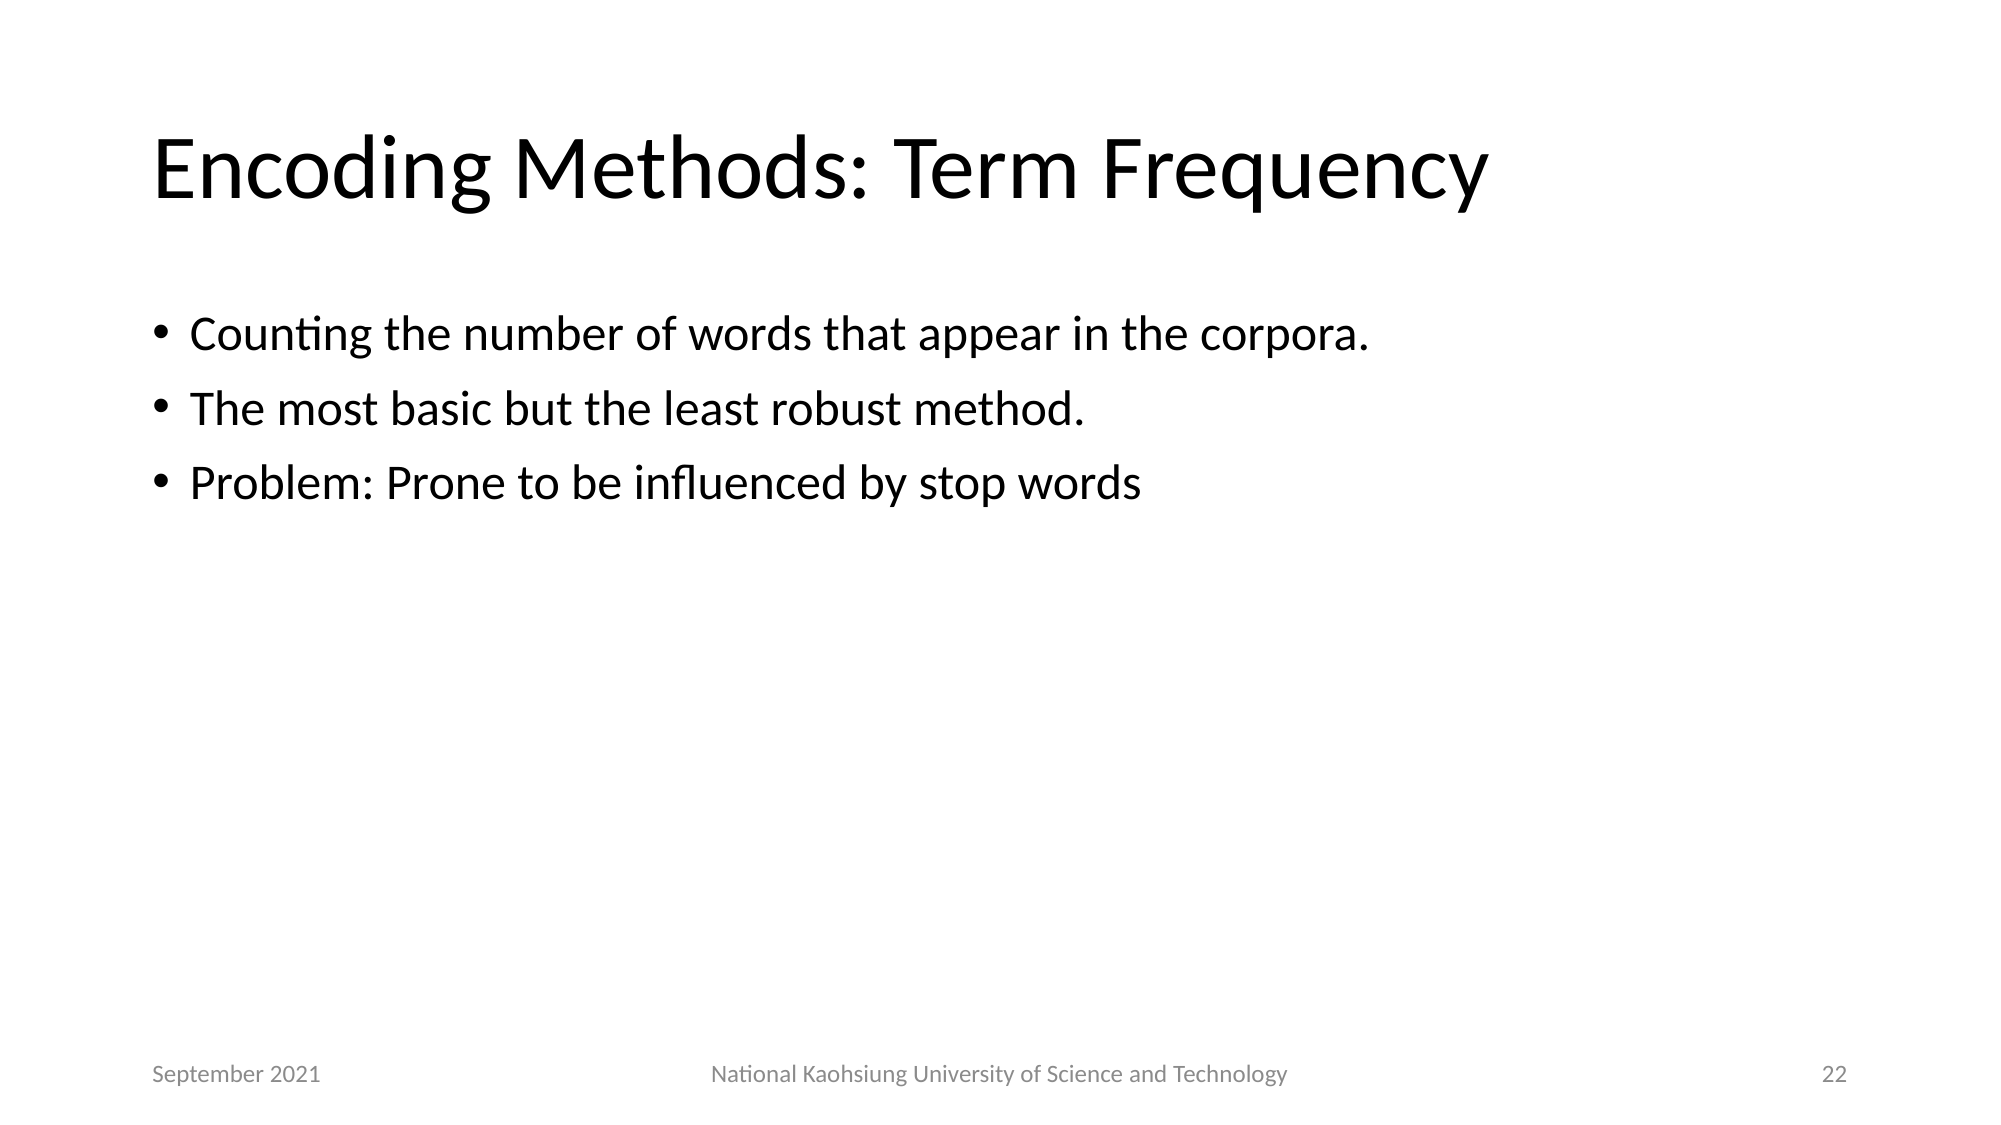

# Encoding Methods: Term Frequency
Counting the number of words that appear in the corpora.
The most basic but the least robust method.
Problem: Prone to be influenced by stop words

September 2021
National Kaohsiung University of Science and Technology
22